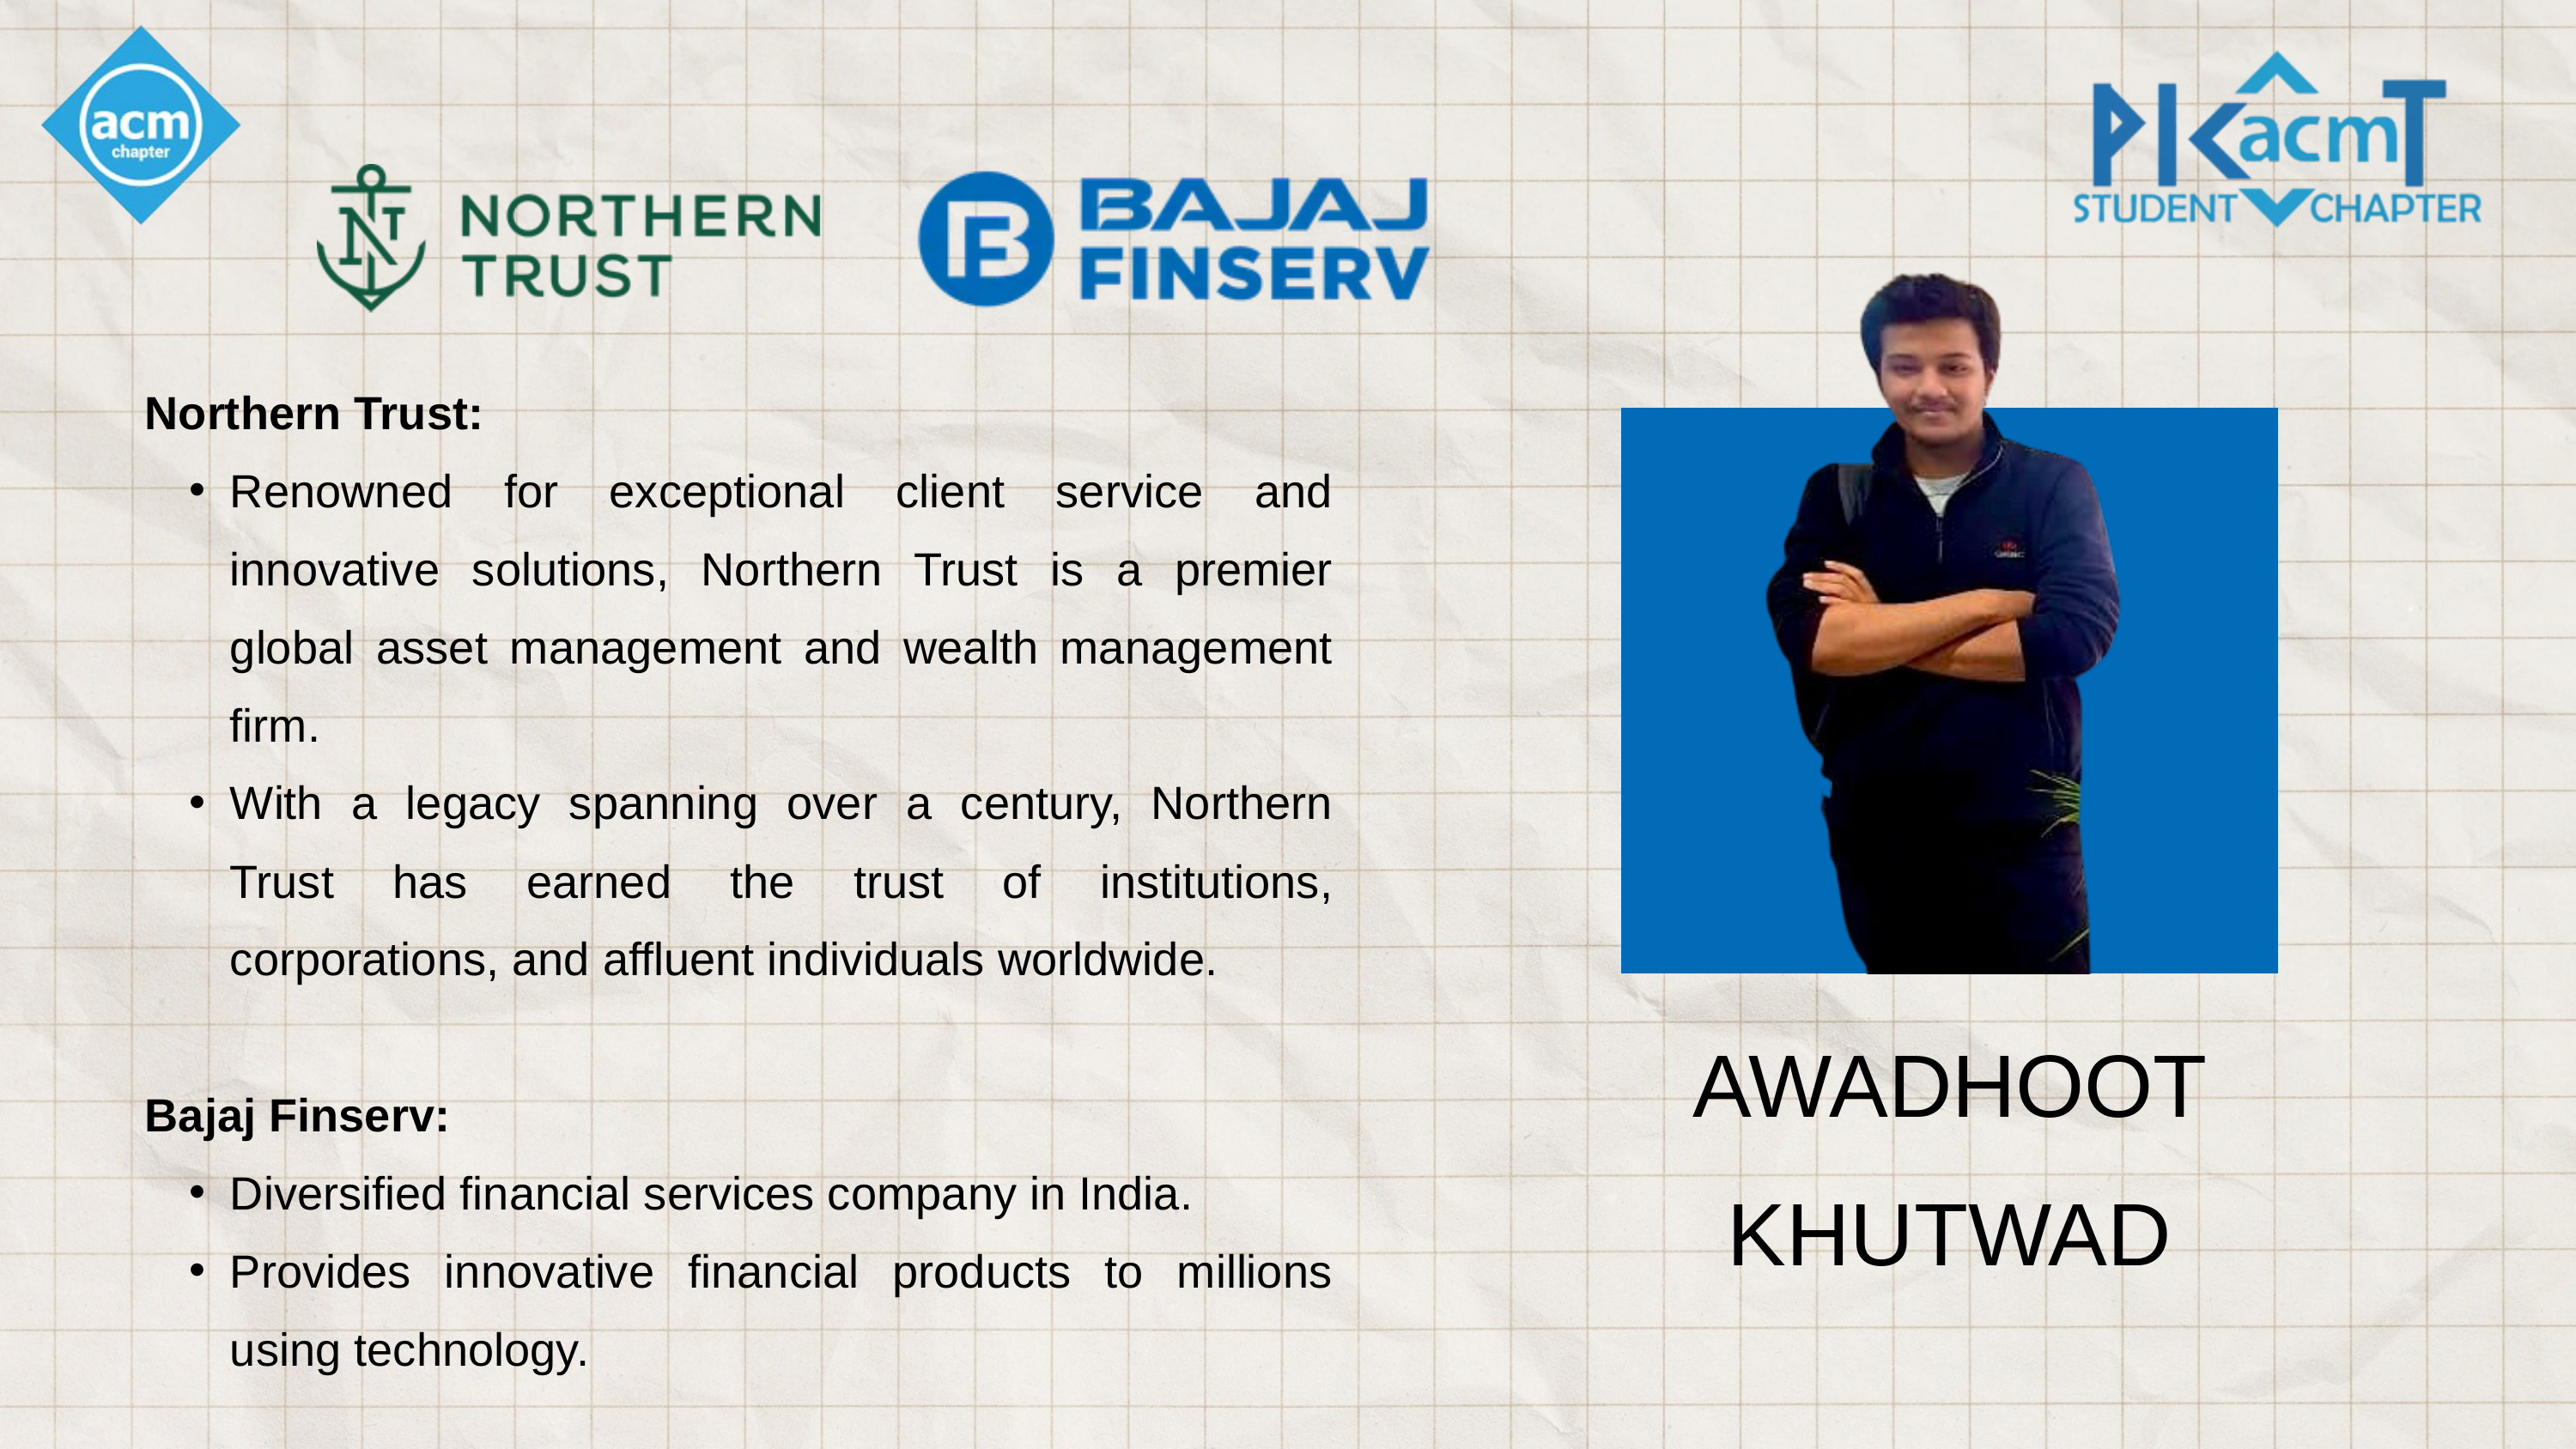

Northern Trust:
Renowned for exceptional client service and innovative solutions, Northern Trust is a premier global asset management and wealth management firm.
With a legacy spanning over a century, Northern Trust has earned the trust of institutions, corporations, and affluent individuals worldwide.

Bajaj Finserv:
Diversified financial services company in India.
Provides innovative financial products to millions using technology.

AWADHOOT KHUTWAD